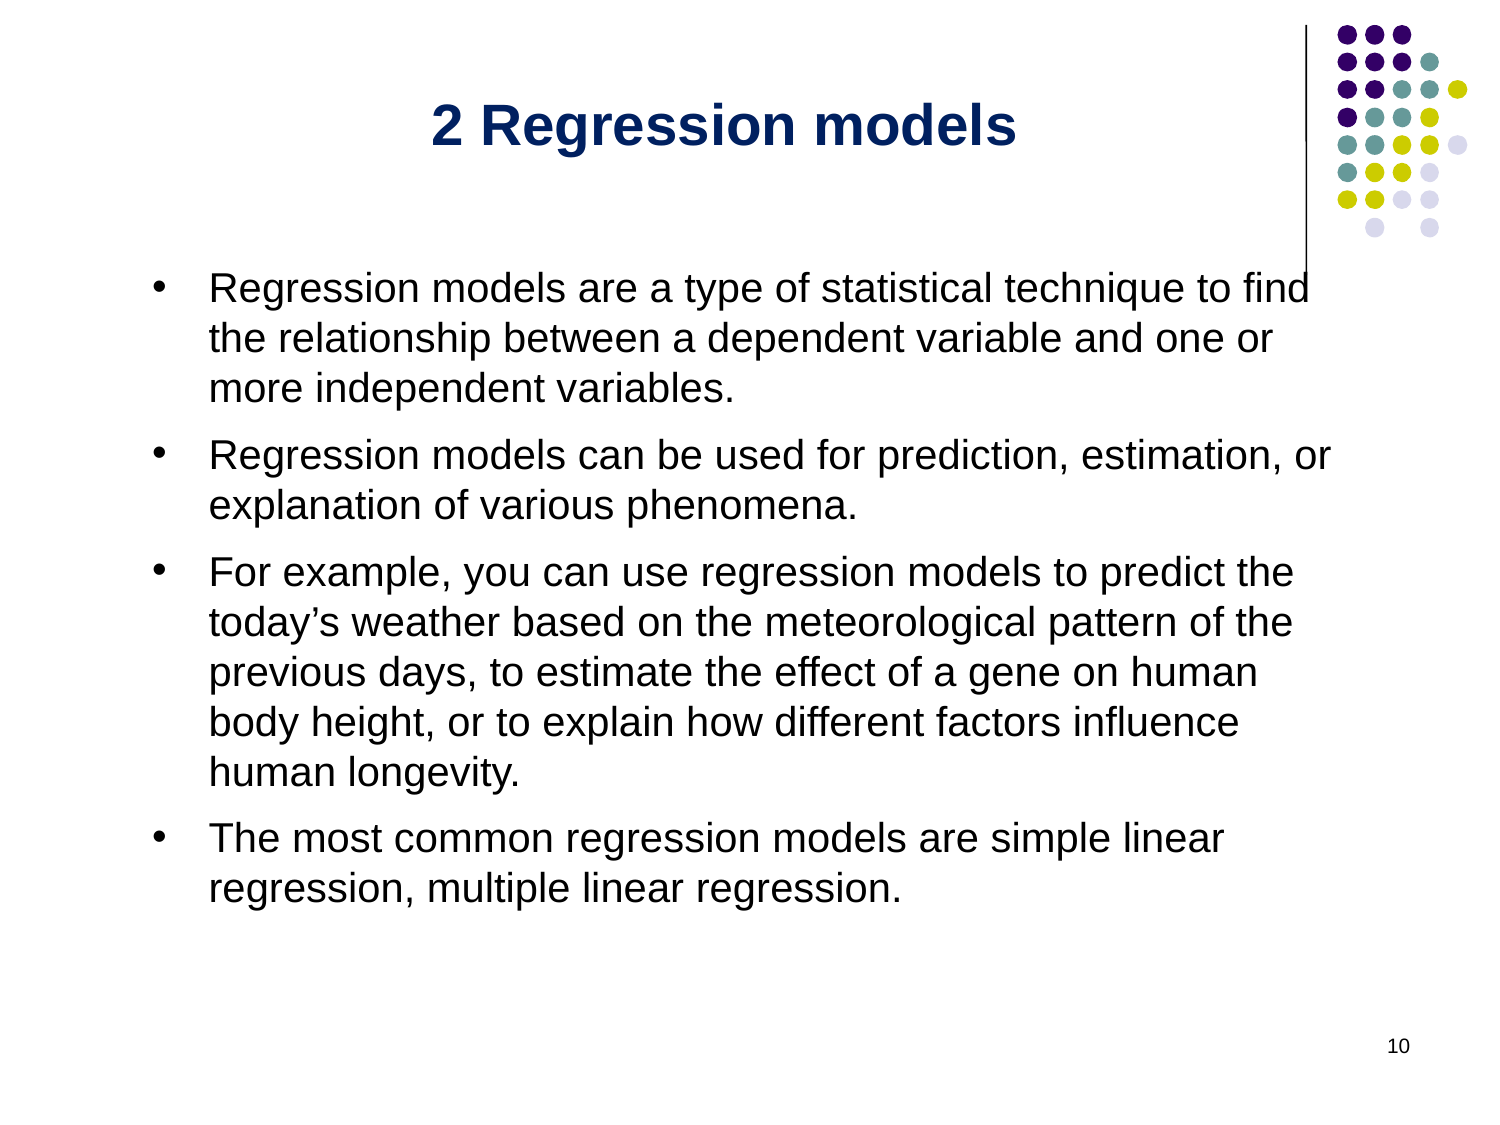

2 Regression models
Regression models are a type of statistical technique to find the relationship between a dependent variable and one or more independent variables.
Regression models can be used for prediction, estimation, or explanation of various phenomena.
For example, you can use regression models to predict the today’s weather based on the meteorological pattern of the previous days, to estimate the effect of a gene on human body height, or to explain how different factors influence human longevity.
The most common regression models are simple linear regression, multiple linear regression.
10